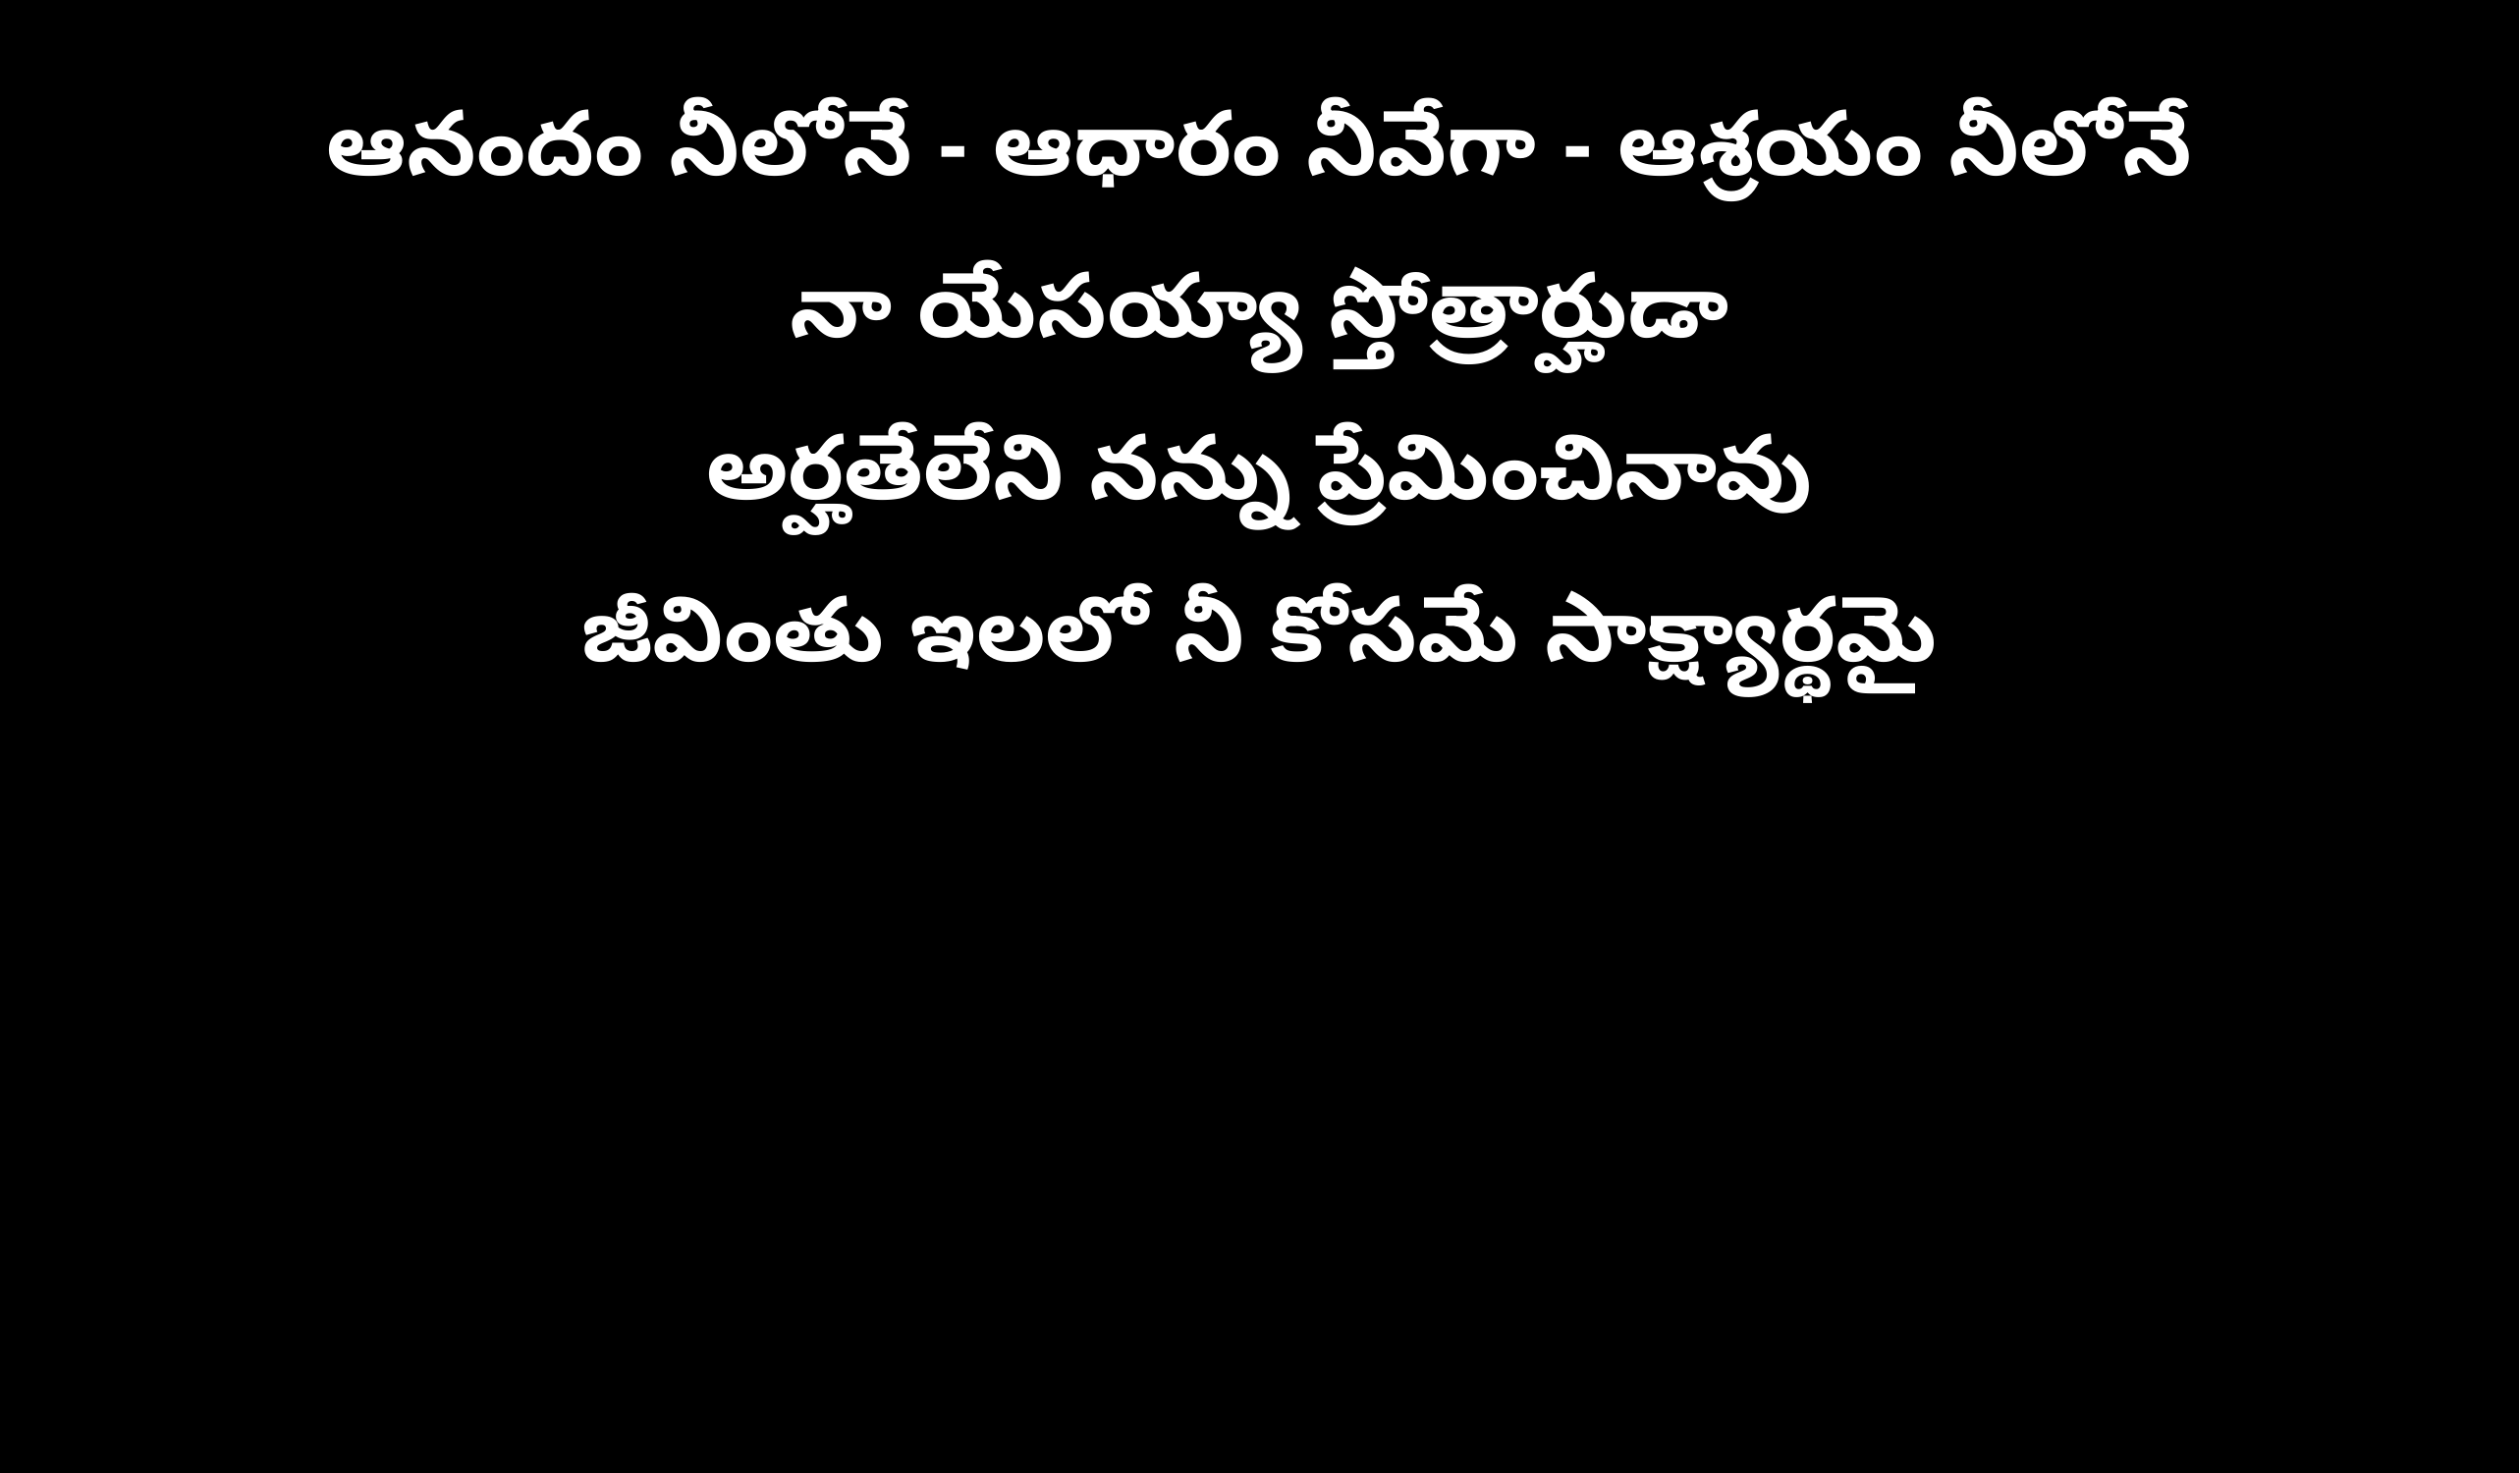

ఆనందం నీలోనే - ఆధారం నీవేగా - ఆశ్రయం నీలోనే
నా యేసయ్యా స్తోత్రార్హుడా
అర్హతేలేని నన్ను ప్రేమించినావు
జీవింతు ఇలలో నీ కోసమే సాక్ష్యార్థమై